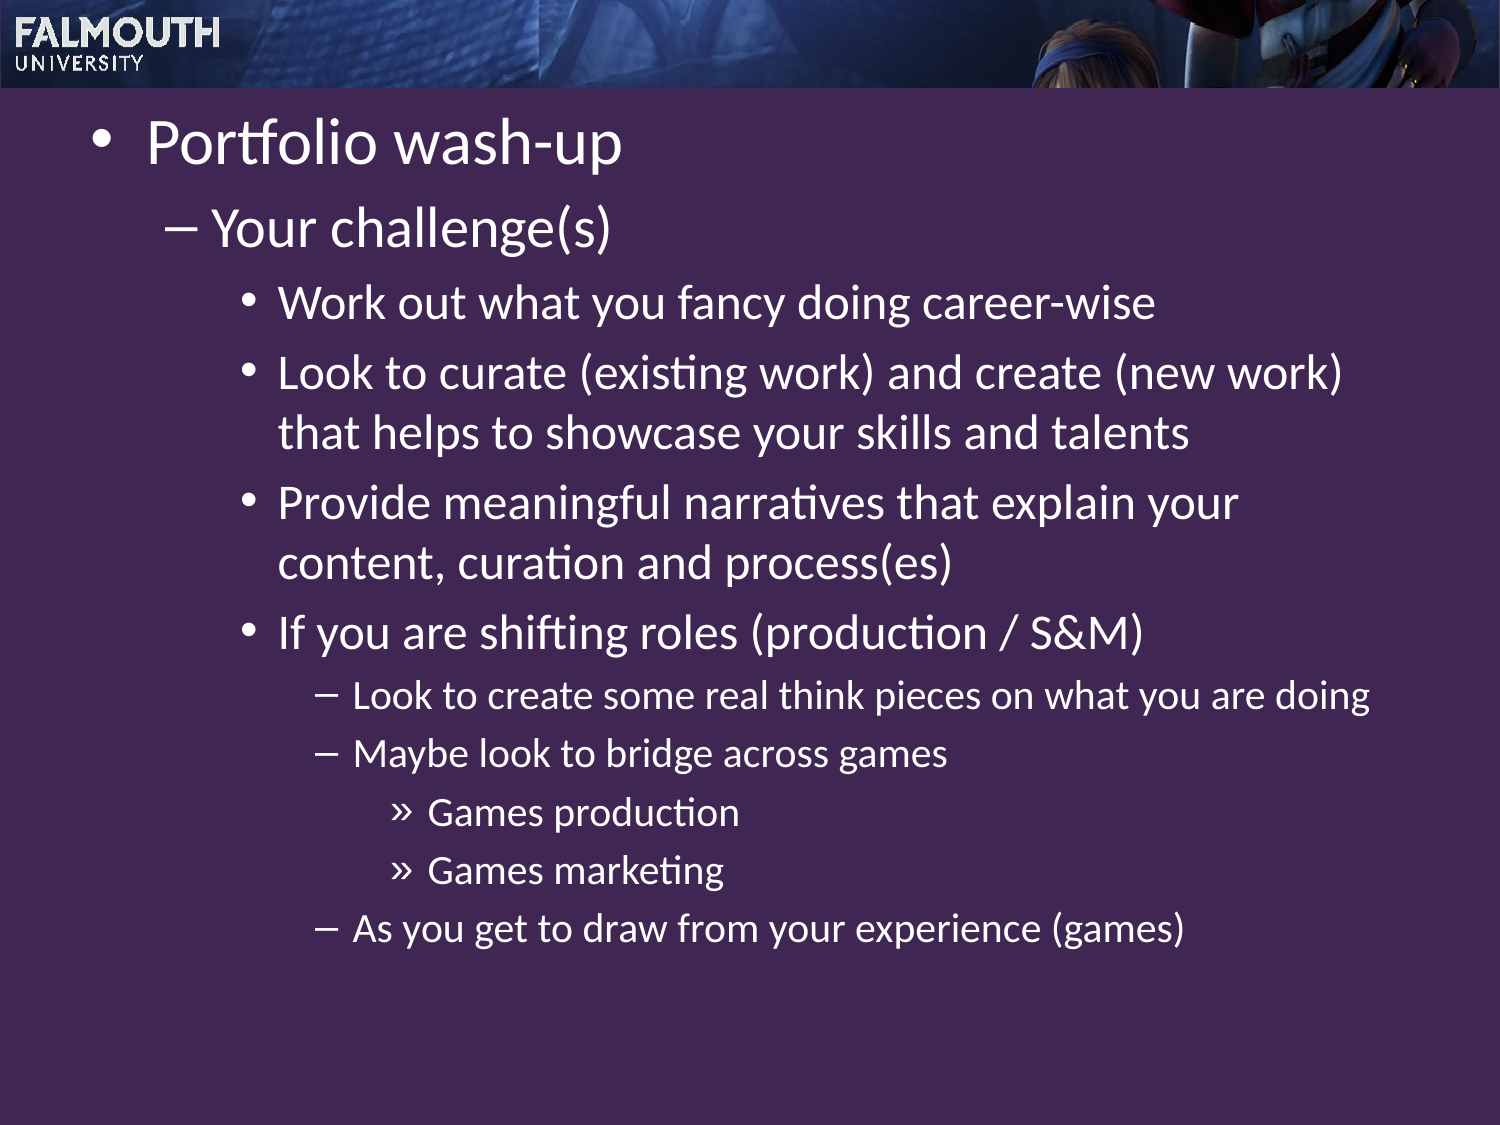

Portfolio wash-up
Your challenge(s)
Work out what you fancy doing career-wise
Look to curate (existing work) and create (new work) that helps to showcase your skills and talents
Provide meaningful narratives that explain your content, curation and process(es)
If you are shifting roles (production / S&M)
Look to create some real think pieces on what you are doing
Maybe look to bridge across games
Games production
Games marketing
As you get to draw from your experience (games)